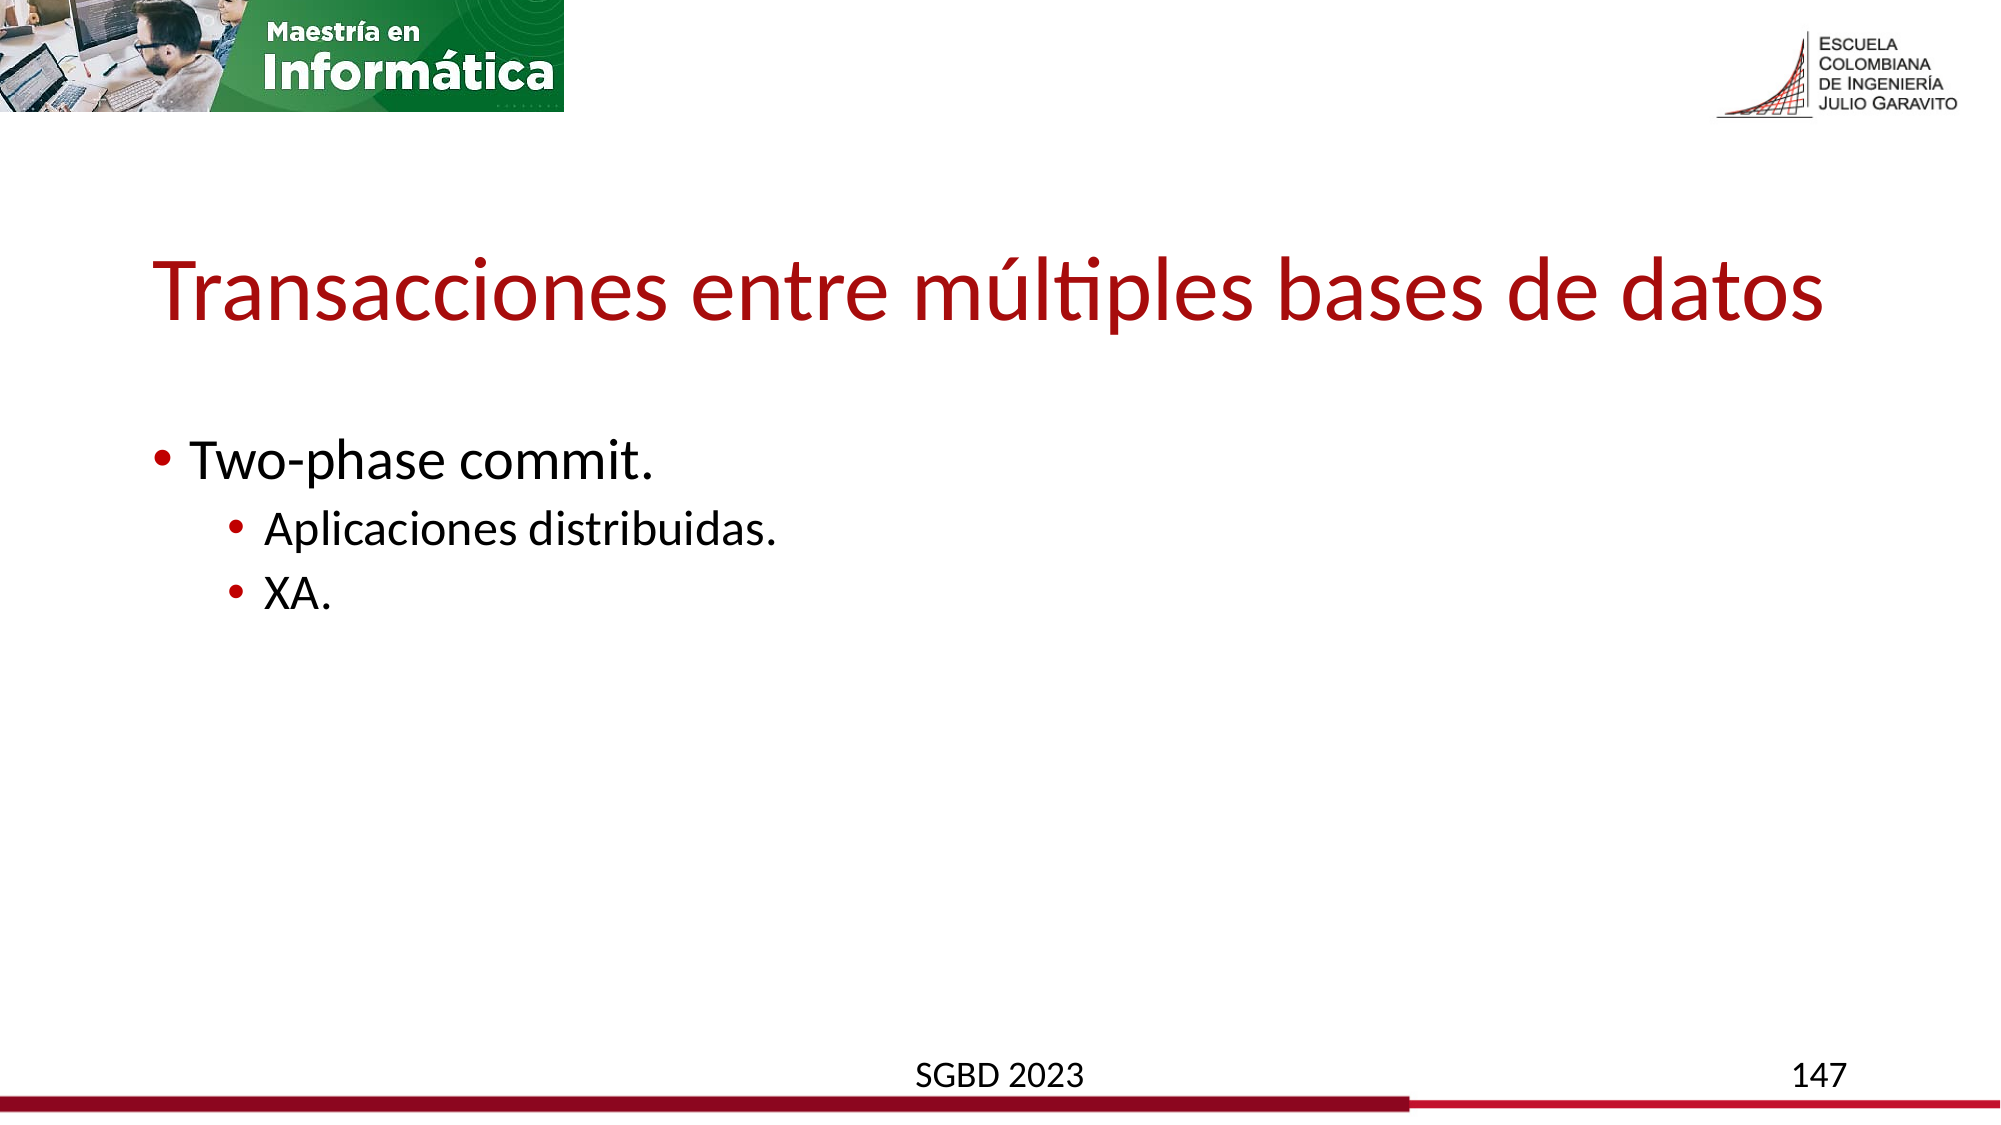

# Transacciones entre múltiples bases de datos
Two-phase commit.
Aplicaciones distribuidas.
XA.
SGBD 2023
147